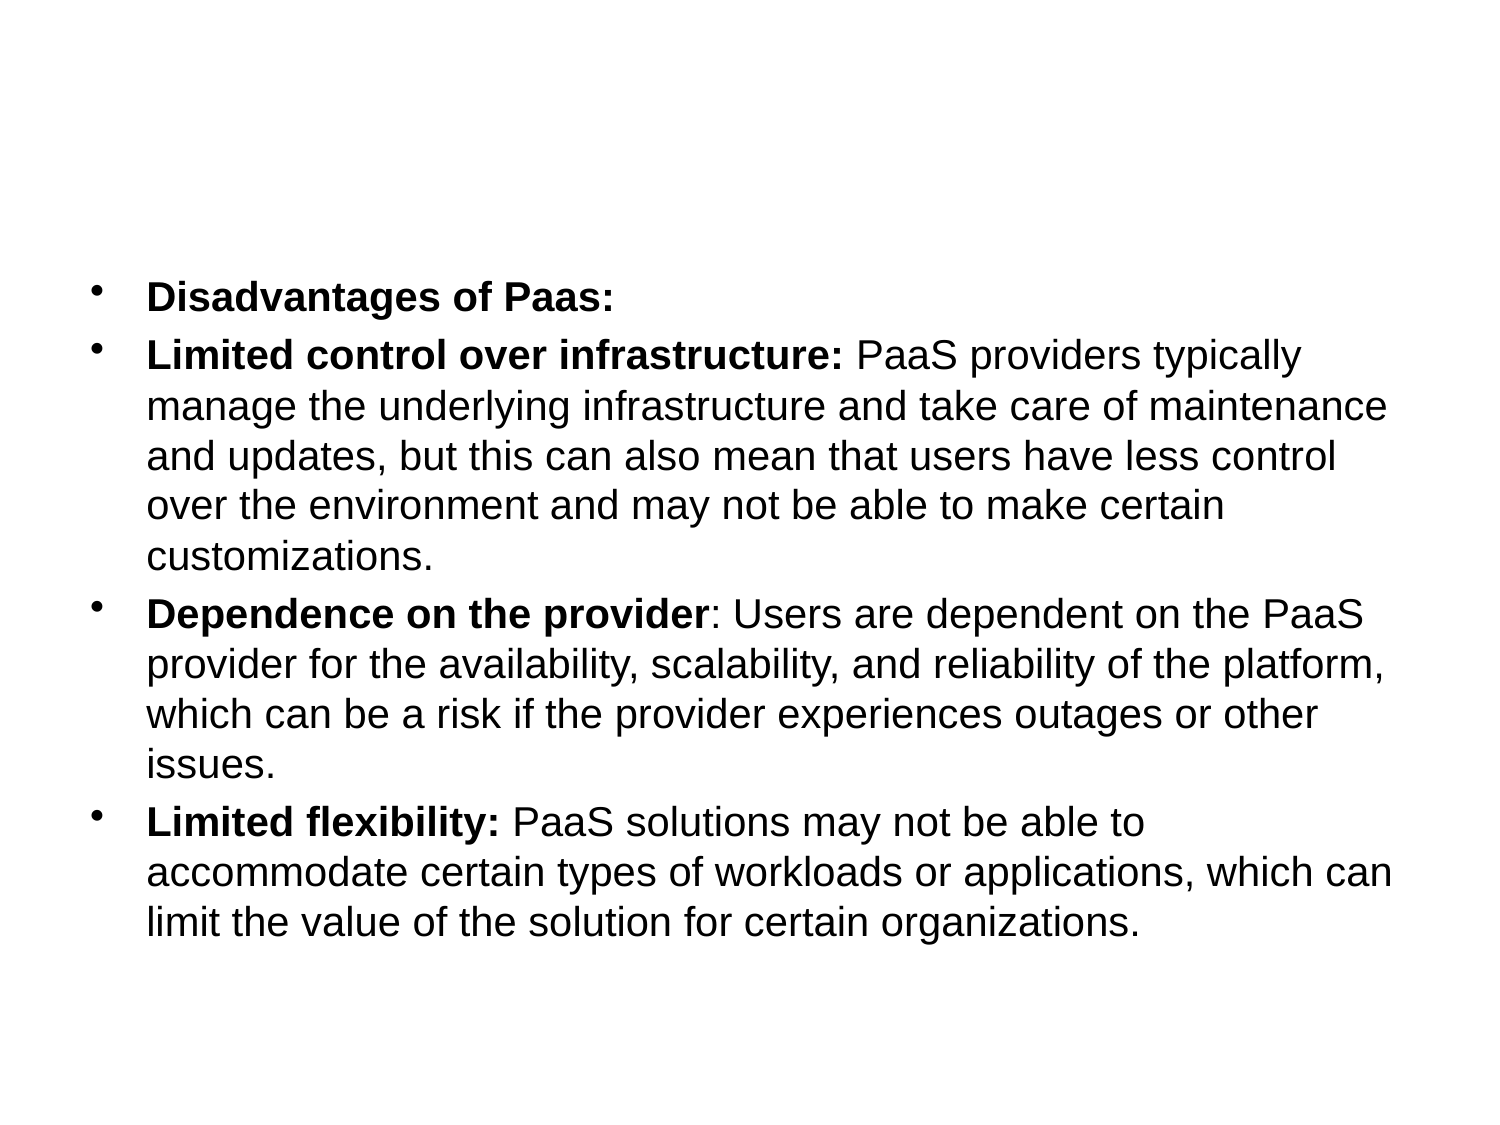

#
Disadvantages of Paas:
Limited control over infrastructure: PaaS providers typically manage the underlying infrastructure and take care of maintenance and updates, but this can also mean that users have less control over the environment and may not be able to make certain customizations.
Dependence on the provider: Users are dependent on the PaaS provider for the availability, scalability, and reliability of the platform, which can be a risk if the provider experiences outages or other issues.
Limited flexibility: PaaS solutions may not be able to accommodate certain types of workloads or applications, which can limit the value of the solution for certain organizations.